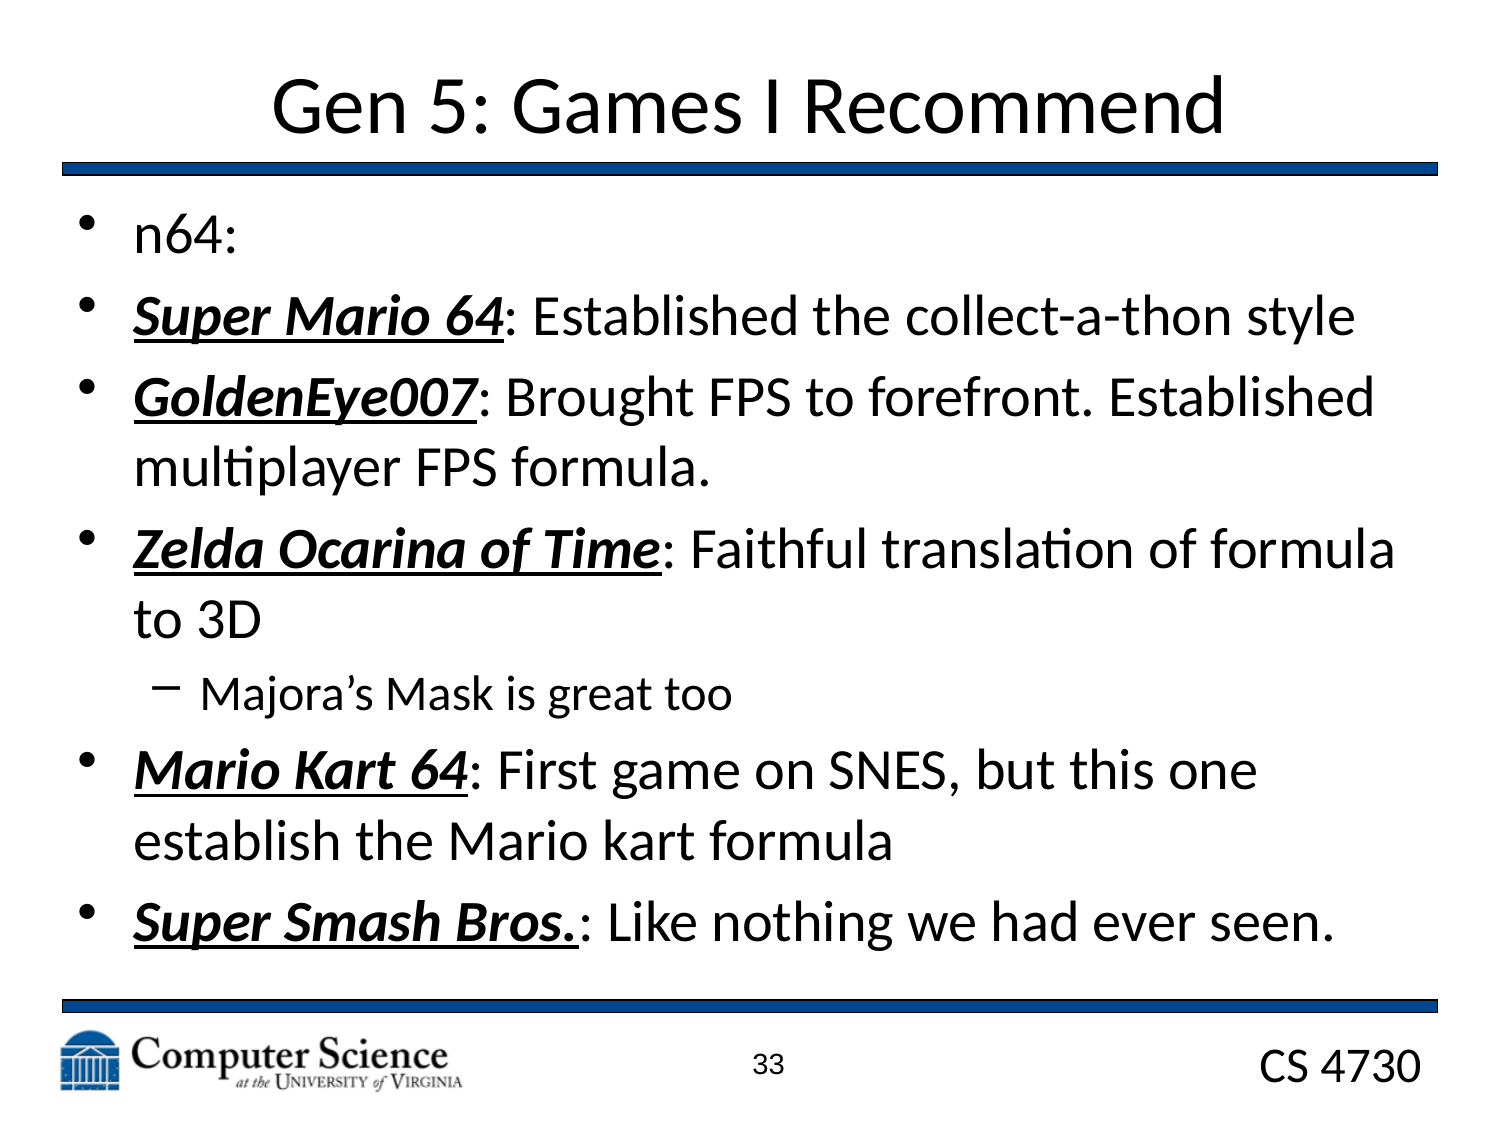

# Gen 5: Games I Recommend
n64:
Super Mario 64: Established the collect-a-thon style
GoldenEye007: Brought FPS to forefront. Established multiplayer FPS formula.
Zelda Ocarina of Time: Faithful translation of formula to 3D
Majora’s Mask is great too
Mario Kart 64: First game on SNES, but this one establish the Mario kart formula
Super Smash Bros.: Like nothing we had ever seen.

33